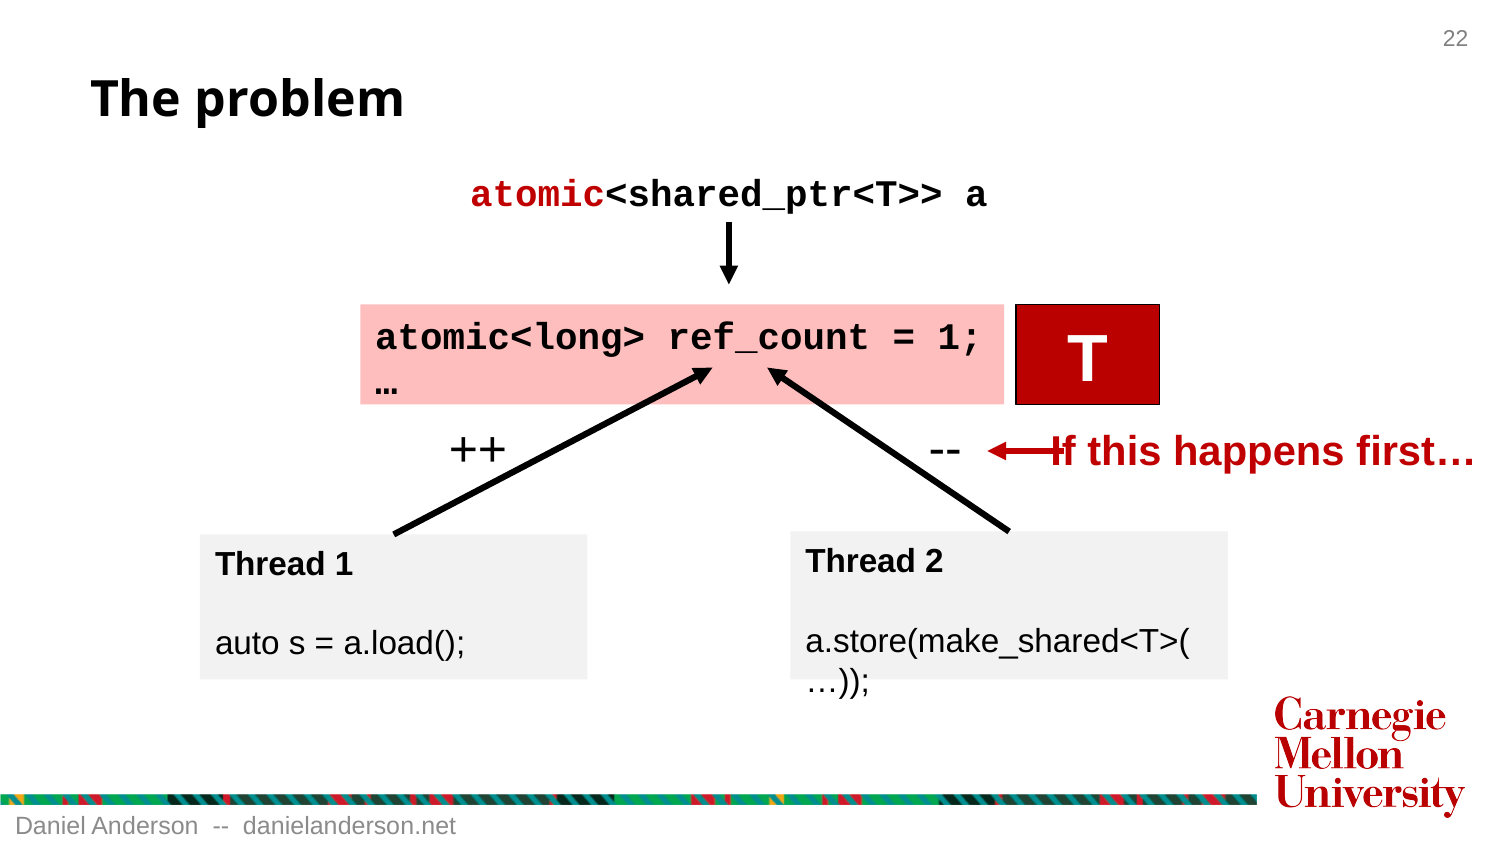

# The problem
atomic<shared_ptr<T>> a
atomic<long> ref_count = 1;
…
T
--
++
If this happens first…
Thread 2
a.store(make_shared<T>(…));
Thread 1
auto s = a.load();
Daniel Anderson  --  danielanderson.net